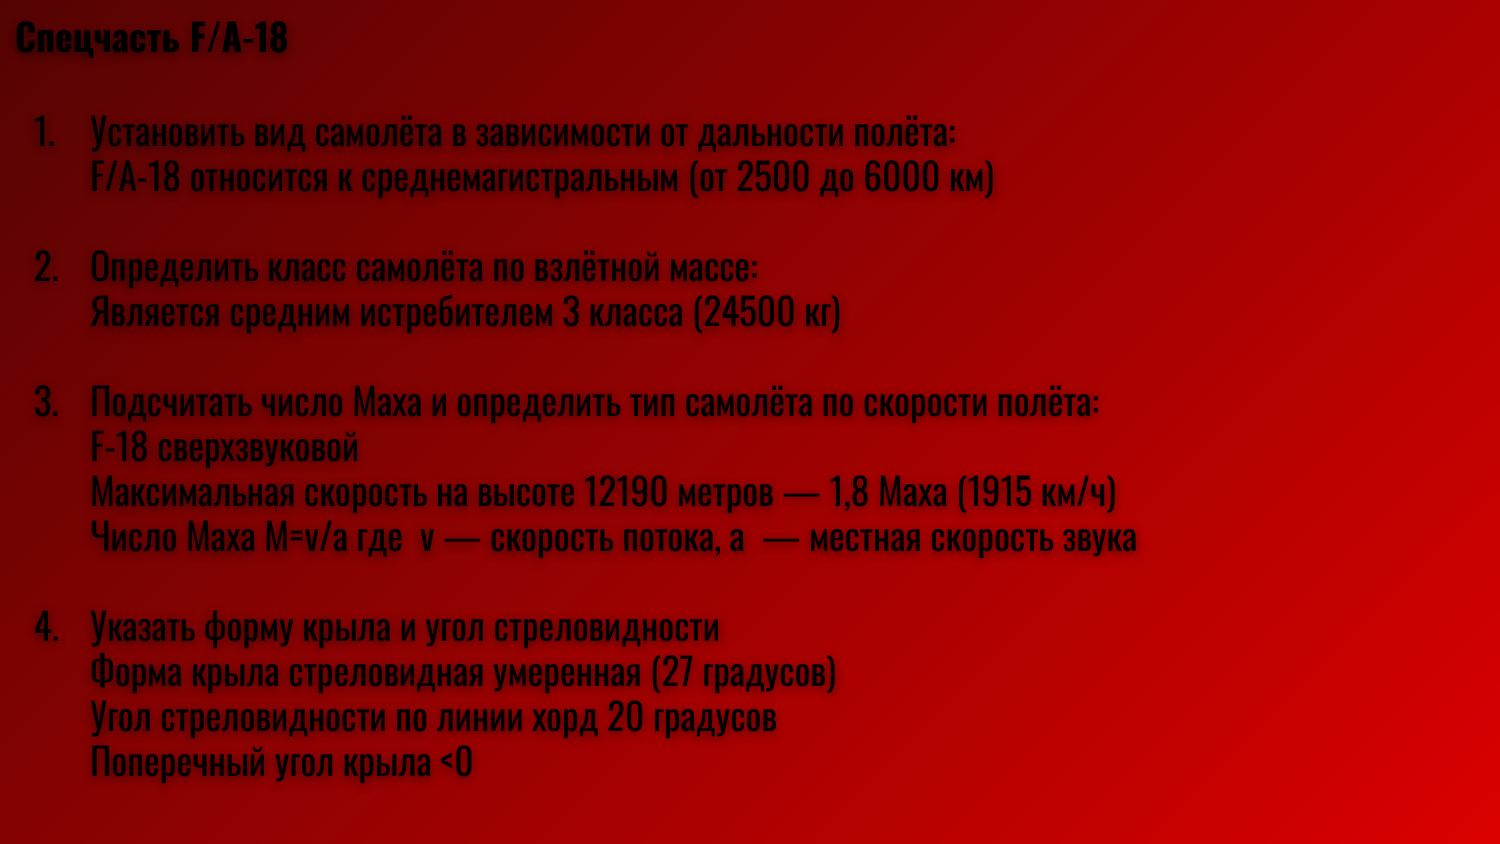

Спецчасть F/A-18
Установить вид самолёта в зависимости от дальности полёта:
F/A-18 относится к среднемагистральным (от 2500 до 6000 км)

Определить класс самолёта по взлётной массе:
Является средним истребителем 3 класса (24500 кг)

Подсчитать число Маха и определить тип самолёта по скорости полёта:
F-18 сверхзвуковой
Максимальная скорость на высоте 12190 метров — 1,8 Маха (1915 км/ч)
Число Маха М=v/a где  v — скорость потока, а  — местная скорость звука

Указать форму крыла и угол стреловидности
Форма крыла стреловидная умеренная (27 градусов)
Угол стреловидности по линии хорд 20 градусов
Поперечный угол крыла <0